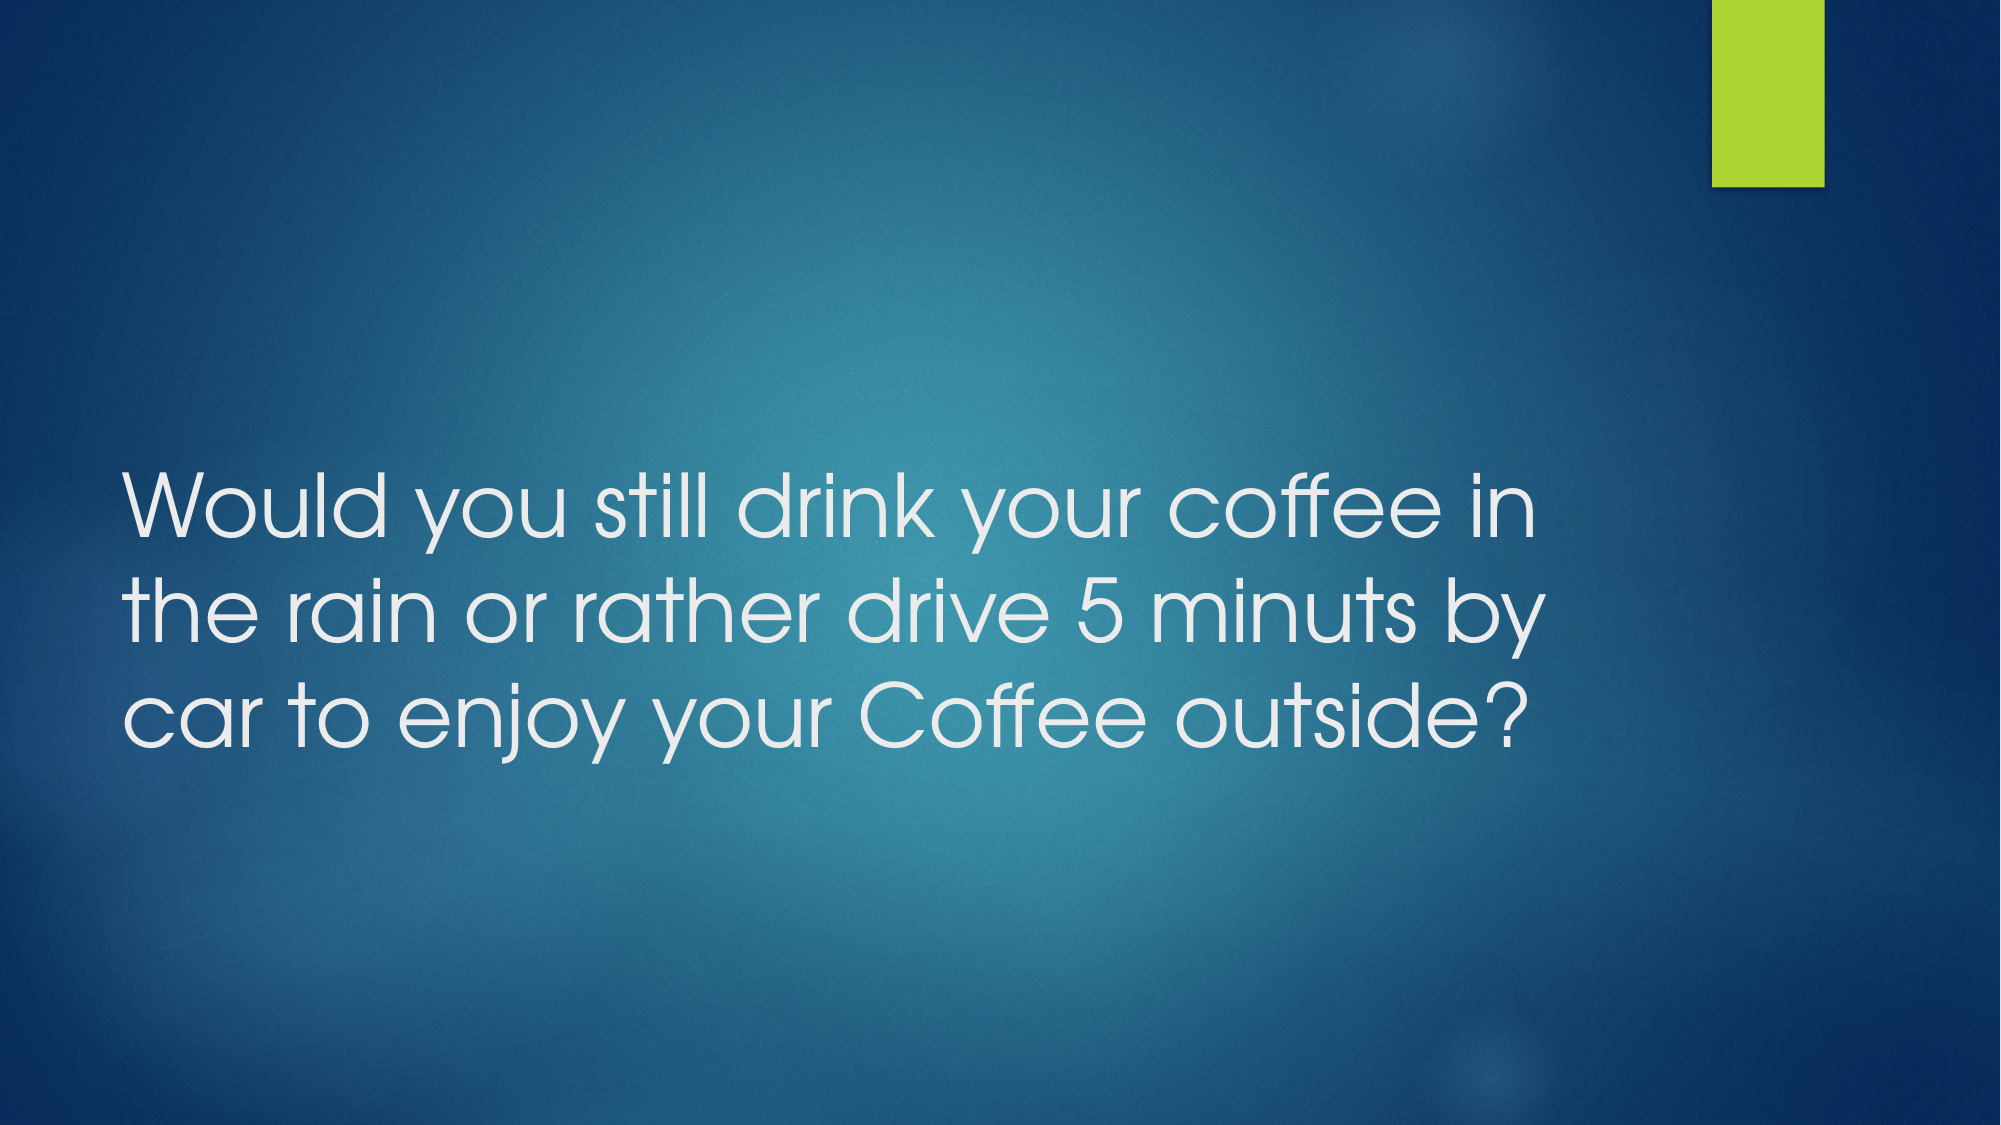

# Would you still drink your coffee in the rain or rather drive 5 minuts by car to enjoy your Coffee outside?